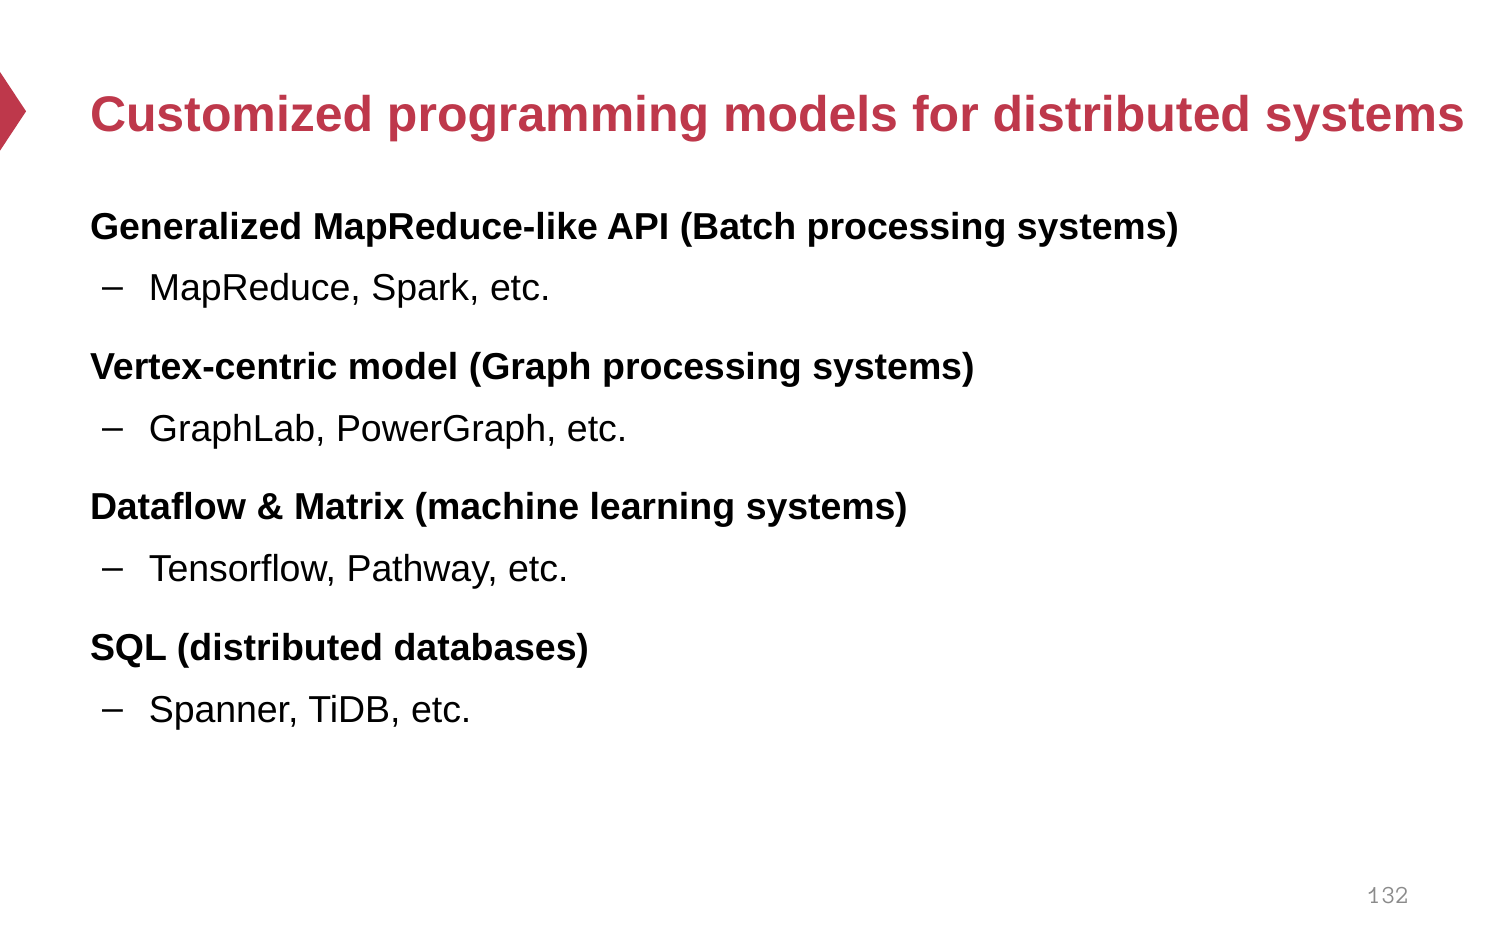

# Customized programming models for distributed systems
Generalized MapReduce-like API (Batch processing systems)
MapReduce, Spark, etc.
Vertex-centric model (Graph processing systems)
GraphLab, PowerGraph, etc.
Dataflow & Matrix (machine learning systems)
Tensorflow, Pathway, etc.
SQL (distributed databases)
Spanner, TiDB, etc.

132